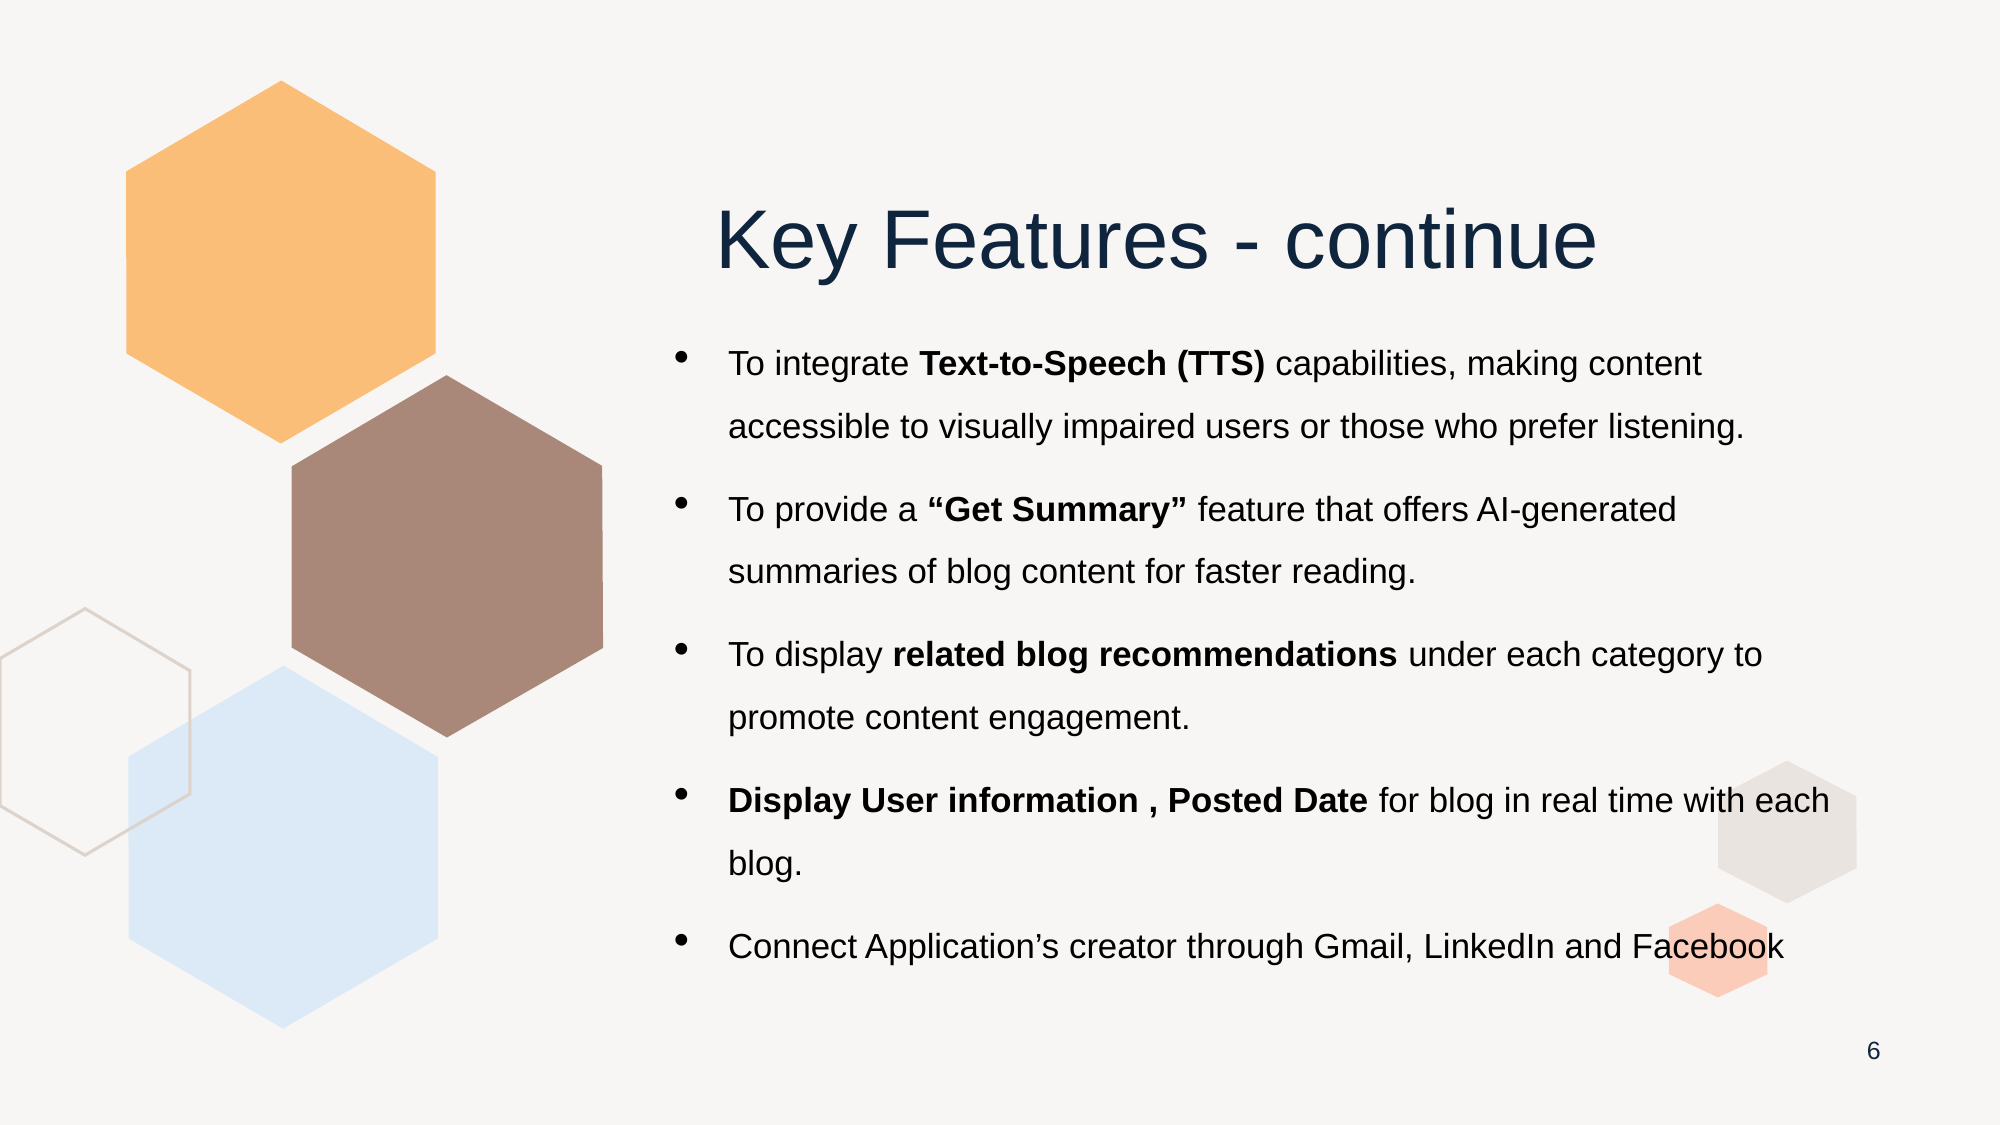

# Key Features - continue
To integrate Text-to-Speech (TTS) capabilities, making content accessible to visually impaired users or those who prefer listening.
To provide a “Get Summary” feature that offers AI-generated summaries of blog content for faster reading.
To display related blog recommendations under each category to promote content engagement.
Display User information , Posted Date for blog in real time with each blog.
Connect Application’s creator through Gmail, LinkedIn and Facebook

6